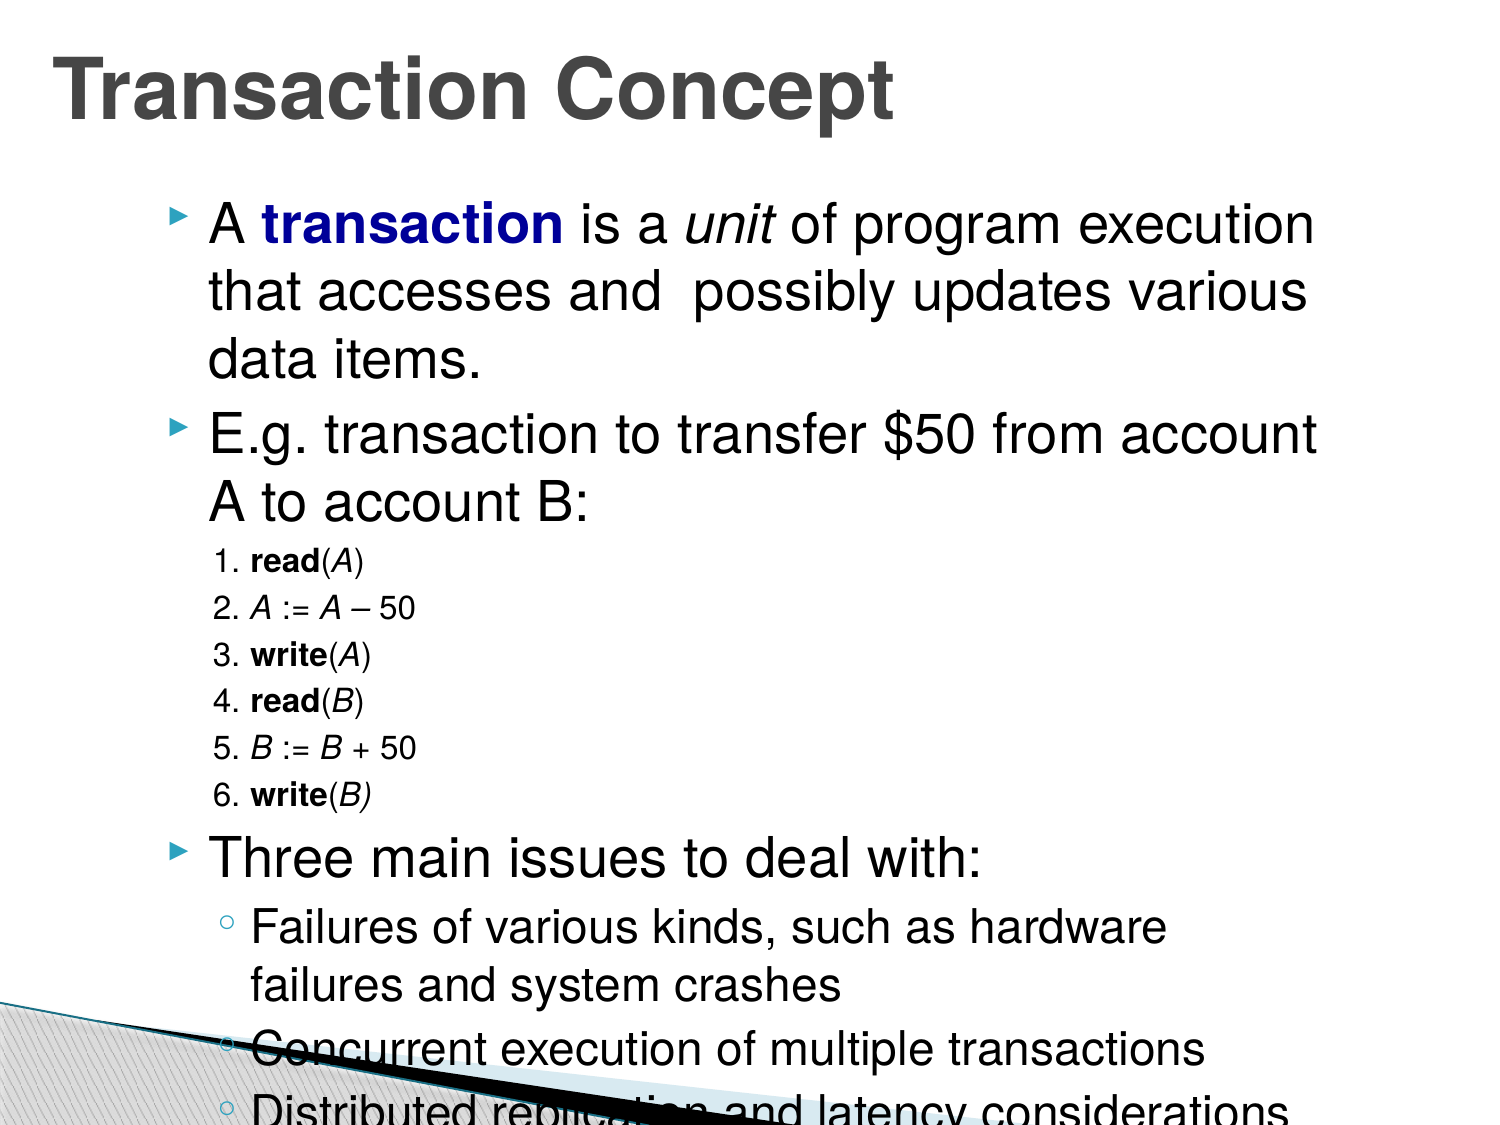

# Transaction Concept
A transaction is a unit of program execution that accesses and  possibly updates various data items.
E.g. transaction to transfer $50 from account A to account B:
1.	read(A)
2.	A := A – 50
3.	write(A)
4.	read(B)
5.	B := B + 50
6.	write(B)
Three main issues to deal with:
Failures of various kinds, such as hardware failures and system crashes
Concurrent execution of multiple transactions
Distributed replication and latency considerations